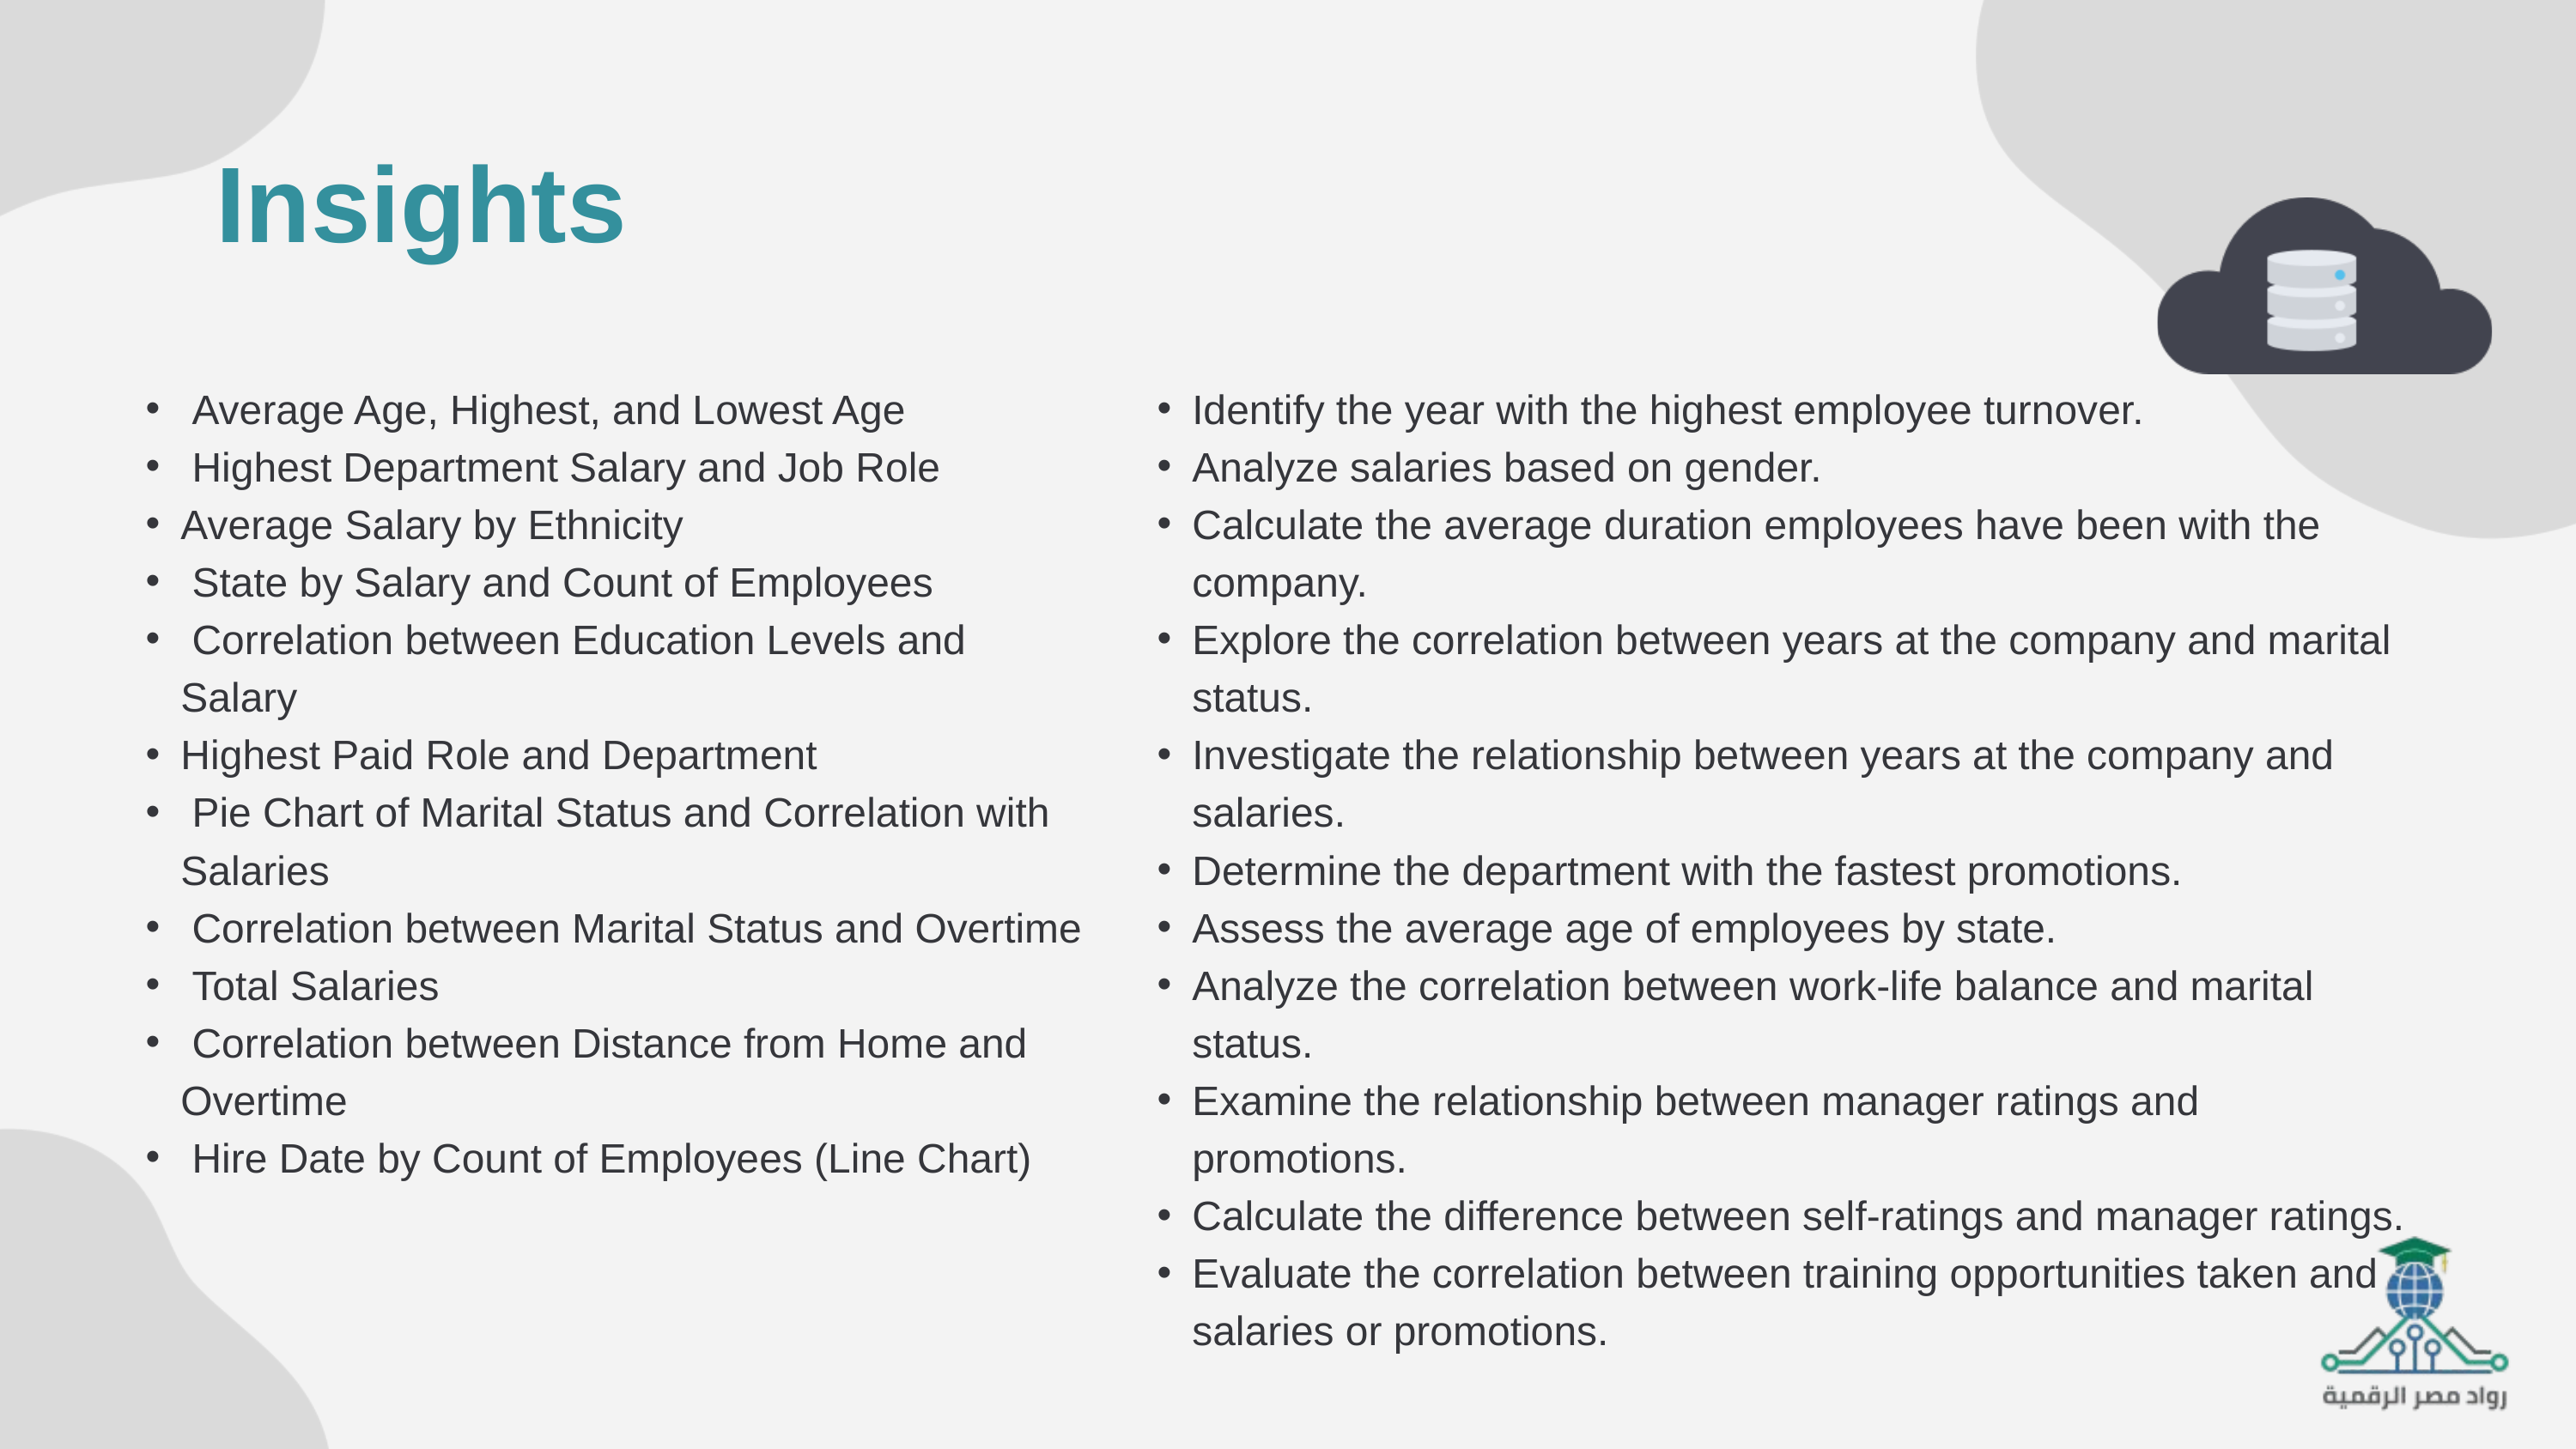

Insights

 Average Age, Highest, and Lowest Age
 Highest Department Salary and Job Role
Average Salary by Ethnicity
 State by Salary and Count of Employees
 Correlation between Education Levels and Salary
Highest Paid Role and Department
 Pie Chart of Marital Status and Correlation with Salaries
 Correlation between Marital Status and Overtime
 Total Salaries
 Correlation between Distance from Home and Overtime
 Hire Date by Count of Employees (Line Chart)
Identify the year with the highest employee turnover.
Analyze salaries based on gender.
Calculate the average duration employees have been with the company.
Explore the correlation between years at the company and marital status.
Investigate the relationship between years at the company and salaries.
Determine the department with the fastest promotions.
Assess the average age of employees by state.
Analyze the correlation between work-life balance and marital status.
Examine the relationship between manager ratings and promotions.
Calculate the difference between self-ratings and manager ratings.
Evaluate the correlation between training opportunities taken and salaries or promotions.